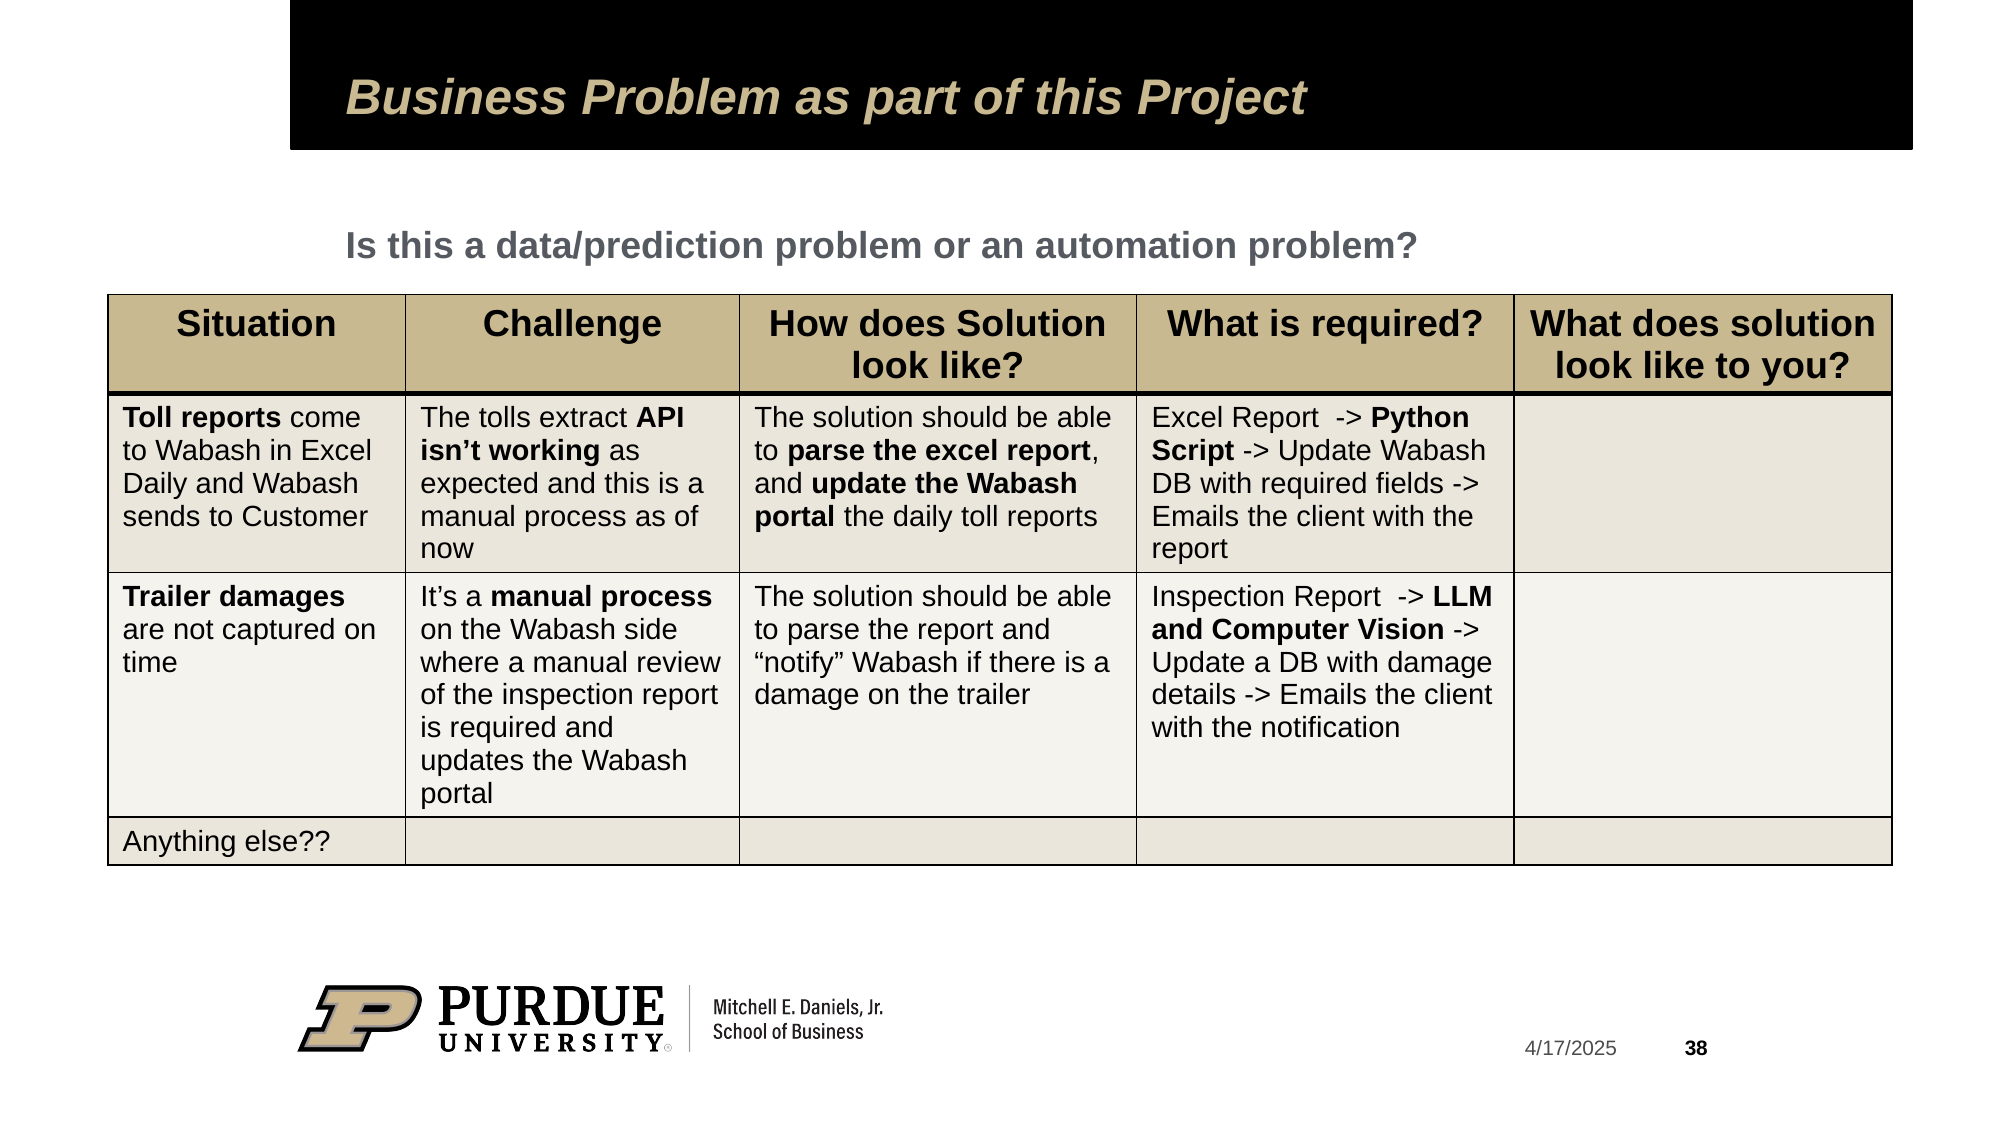

# Business Problem as part of this Project
Is this a data/prediction problem or an automation problem?
| Situation | Challenge | How does Solution look like? | What is required? | What does solution look like to you? |
| --- | --- | --- | --- | --- |
| Toll reports come to Wabash in Excel Daily and Wabash sends to Customer | The tolls extract API isn’t working as expected and this is a manual process as of now | The solution should be able to parse the excel report, and update the Wabash portal the daily toll reports | Excel Report -> Python Script -> Update Wabash DB with required fields -> Emails the client with the report |  |
| Trailer damages are not captured on time | It’s a manual process on the Wabash side where a manual review of the inspection report is required and updates the Wabash portal | The solution should be able to parse the report and “notify” Wabash if there is a damage on the trailer | Inspection Report -> LLM and Computer Vision -> Update a DB with damage details -> Emails the client with the notification |  |
| Anything else?? |  |  |  |  |
38
4/17/2025